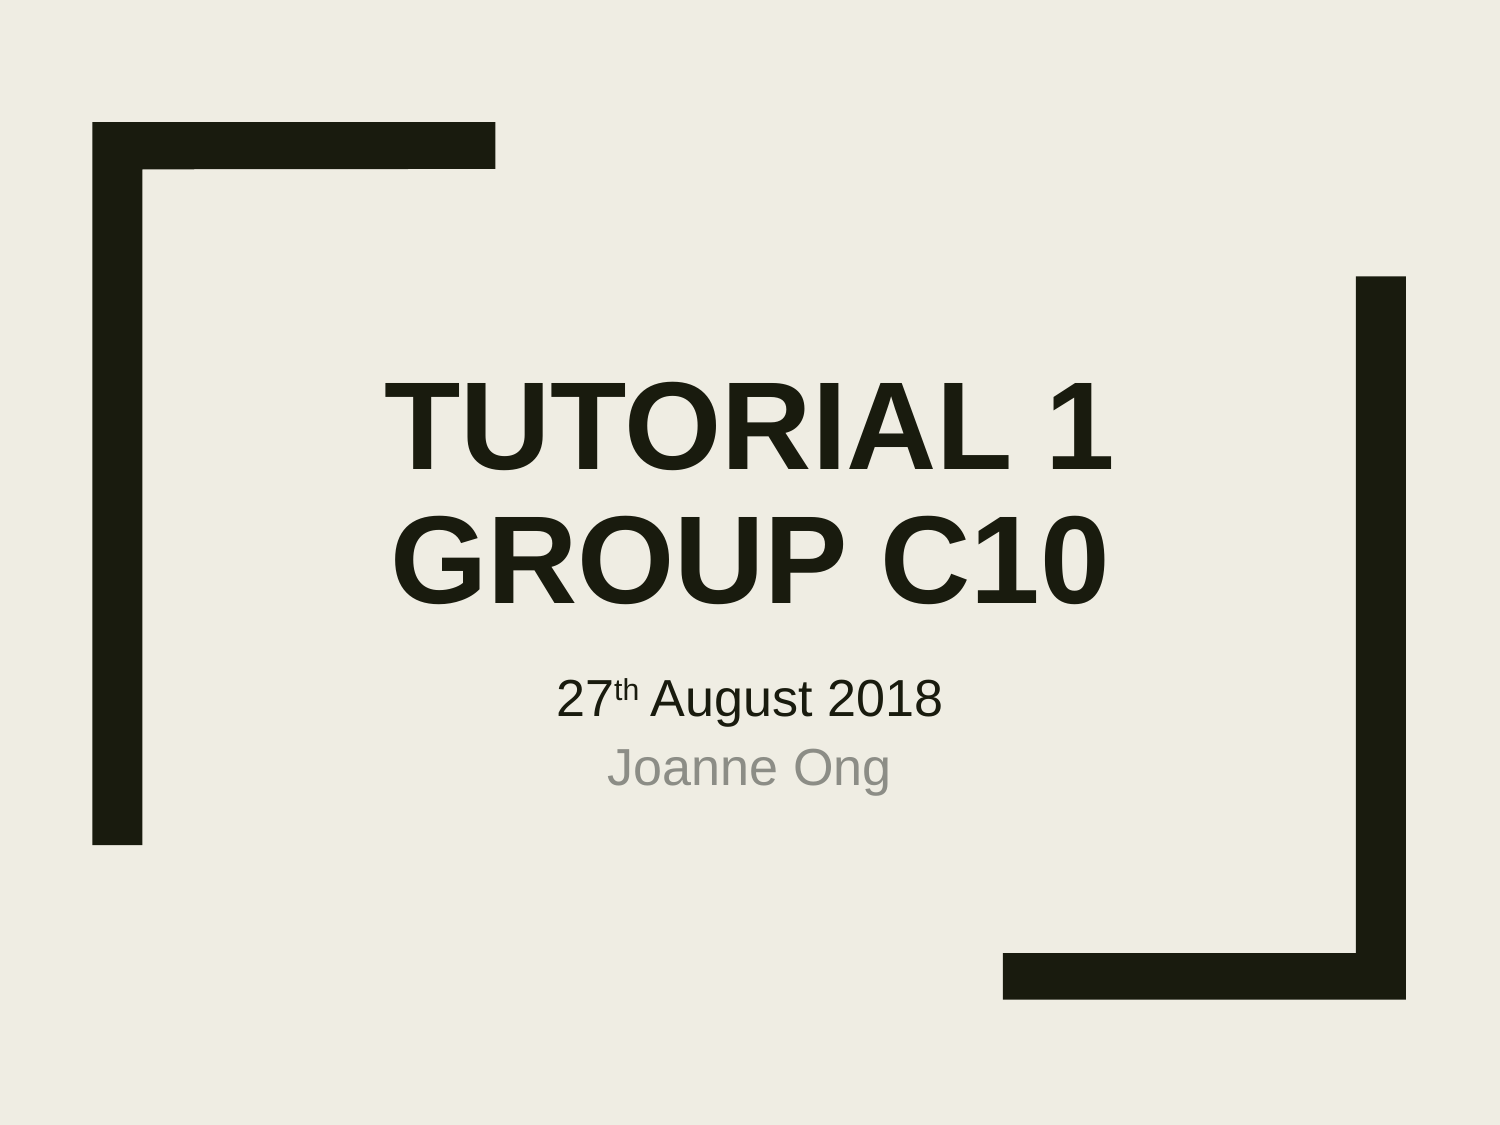

# Tutorial 1 Group C10
27th August 2018
Joanne Ong